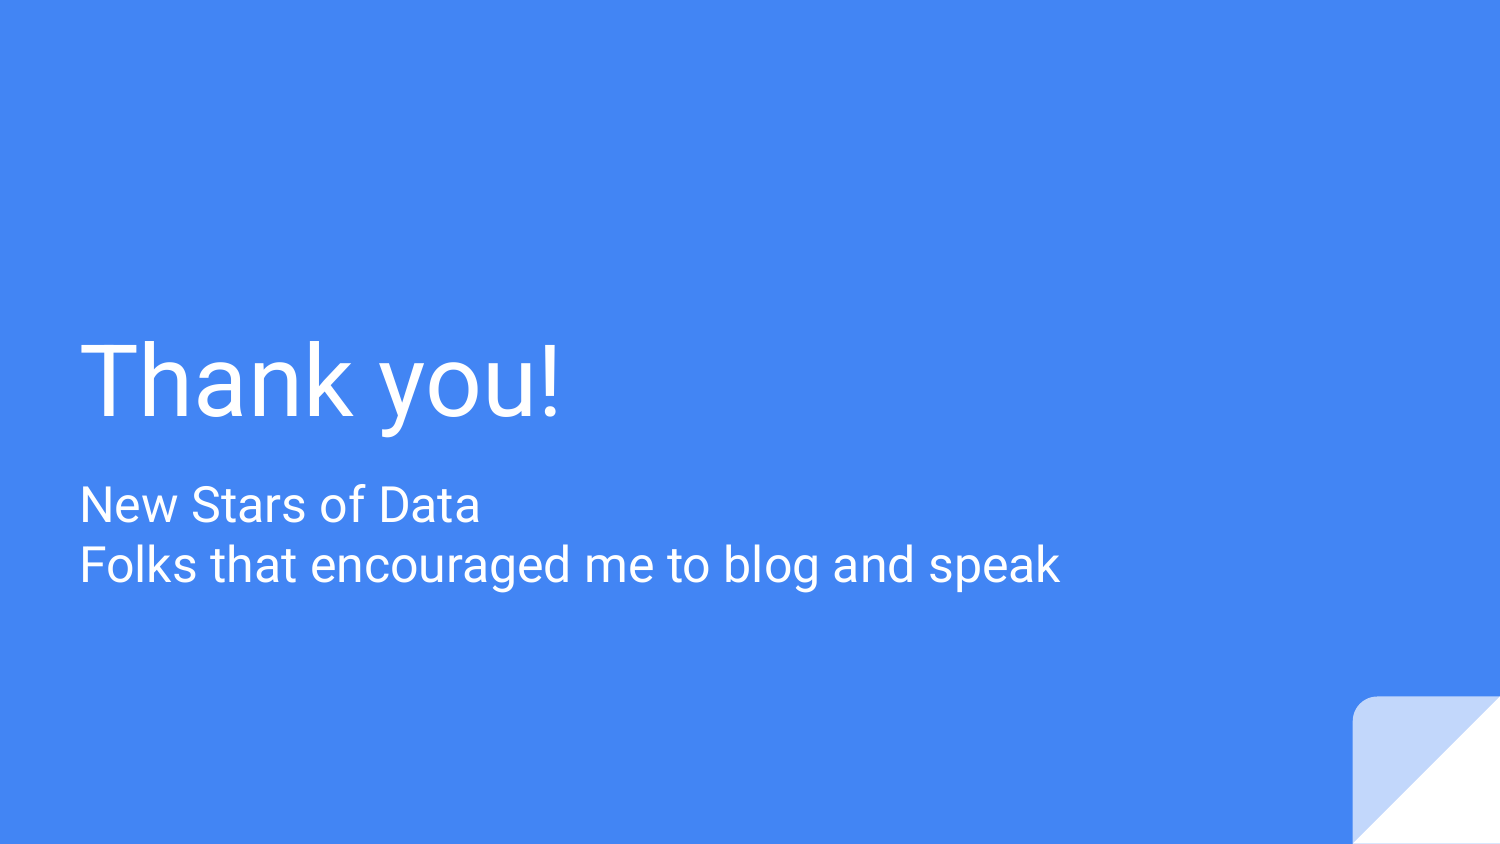

# Thank you!
New Stars of Data
Folks that encouraged me to blog and speak